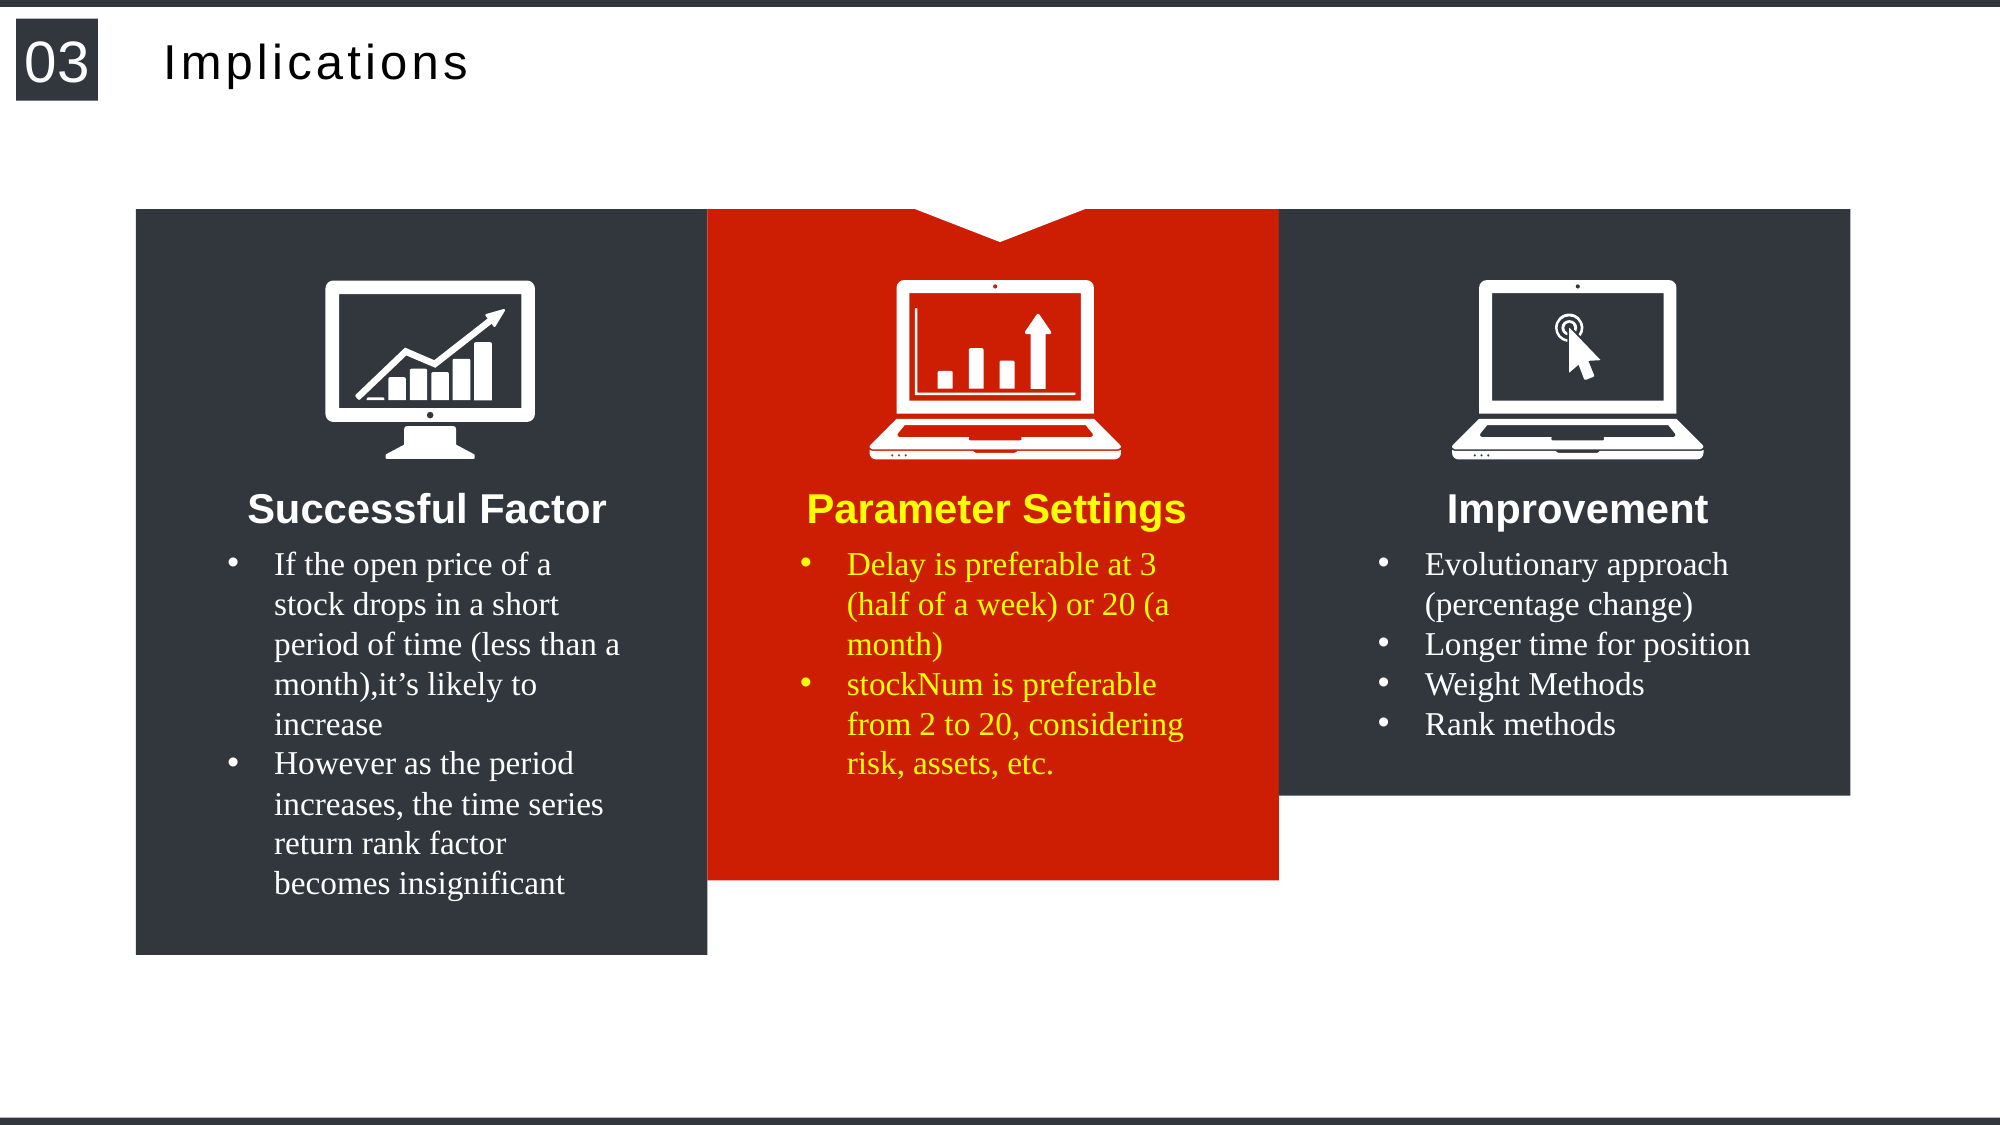

03
Implications

Successful Factor
Parameter Settings
Improvement
If the open price of a stock drops in a short period of time (less than a month),it’s likely to increase
However as the period increases, the time series return rank factor becomes insignificant
Delay is preferable at 3 (half of a week) or 20 (a month)
stockNum is preferable from 2 to 20, considering risk, assets, etc.
Evolutionary approach (percentage change)
Longer time for position
Weight Methods
Rank methods